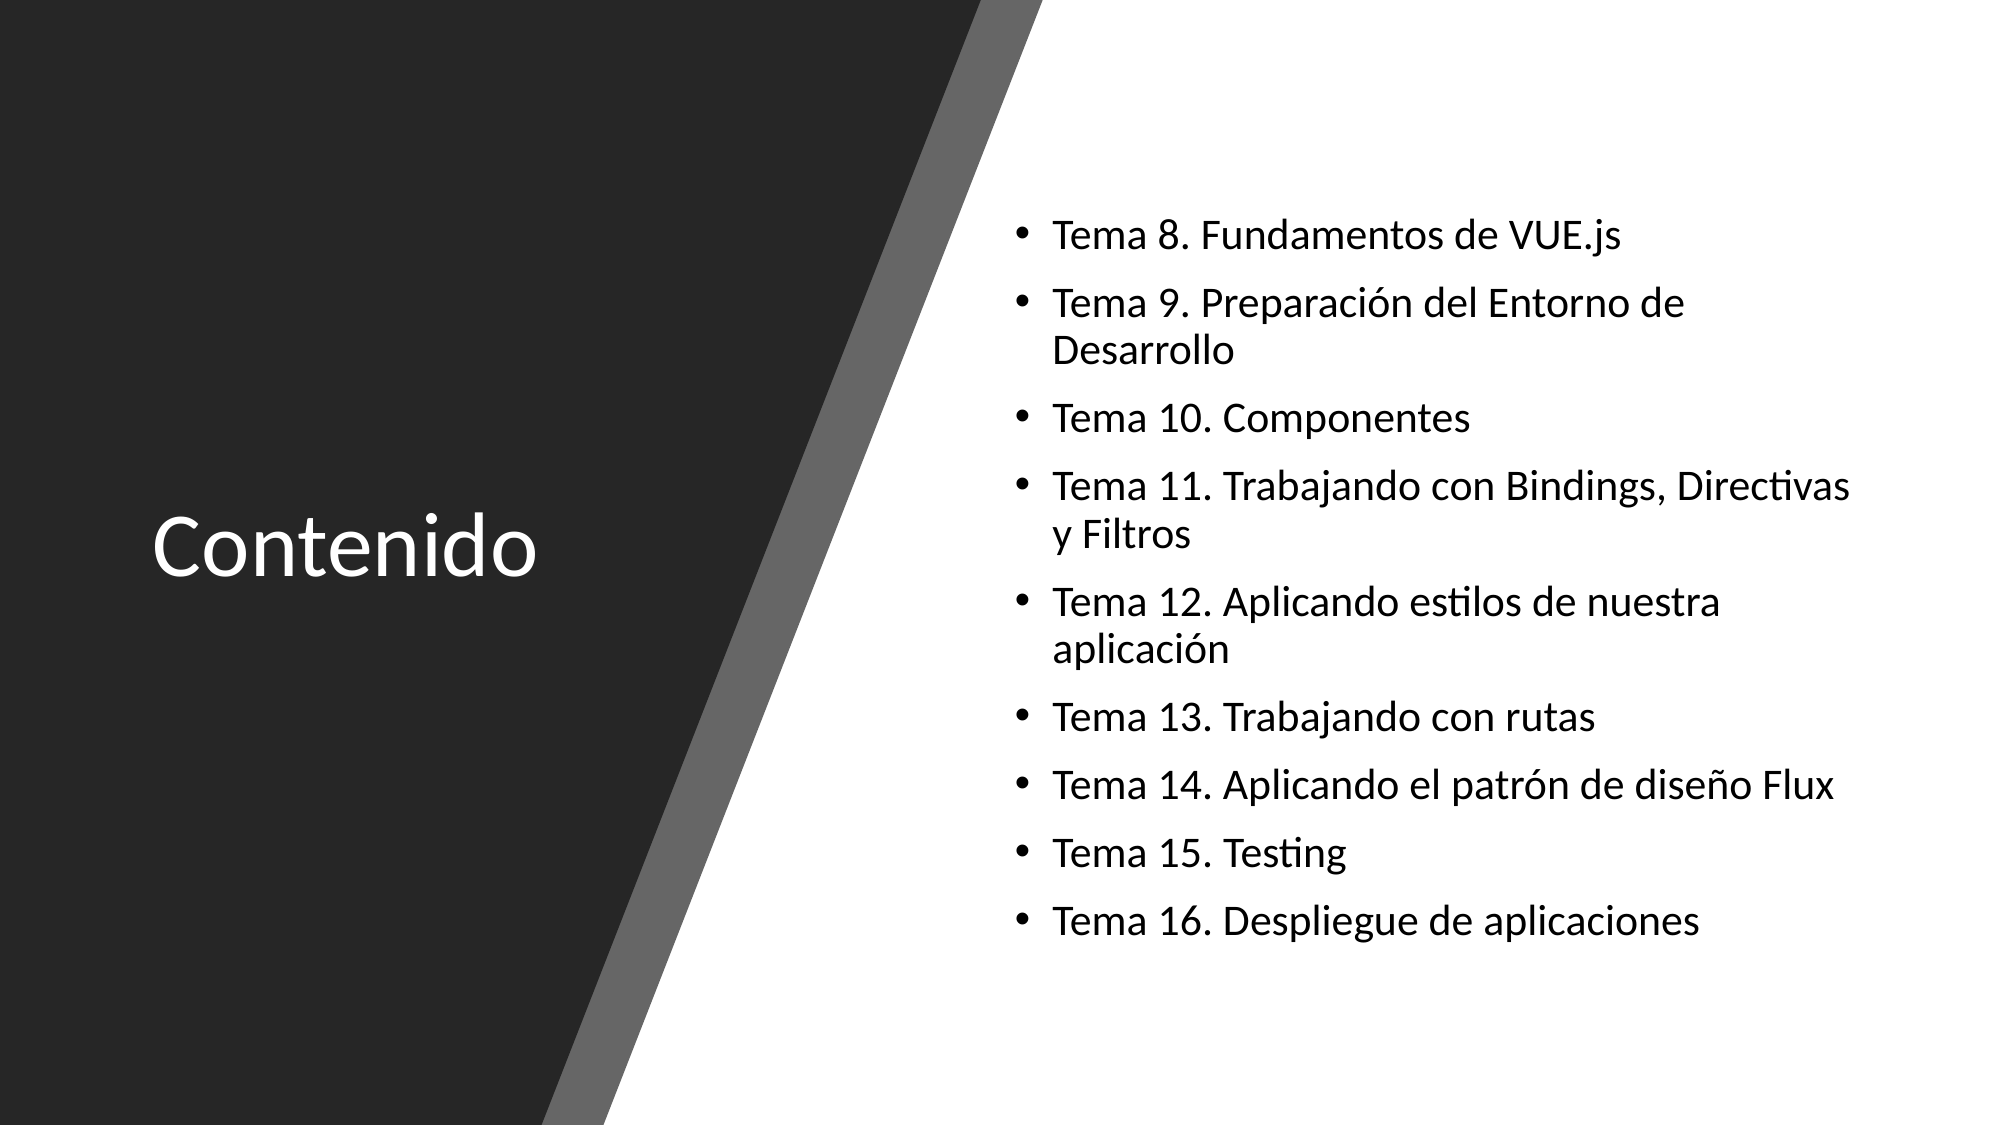

# Contenido
Tema 8. Fundamentos de VUE.js
Tema 9. Preparación del Entorno de Desarrollo
Tema 10. Componentes
Tema 11. Trabajando con Bindings, Directivas y Filtros
Tema 12. Aplicando estilos de nuestra aplicación
Tema 13. Trabajando con rutas
Tema 14. Aplicando el patrón de diseño Flux
Tema 15. Testing
Tema 16. Despliegue de aplicaciones